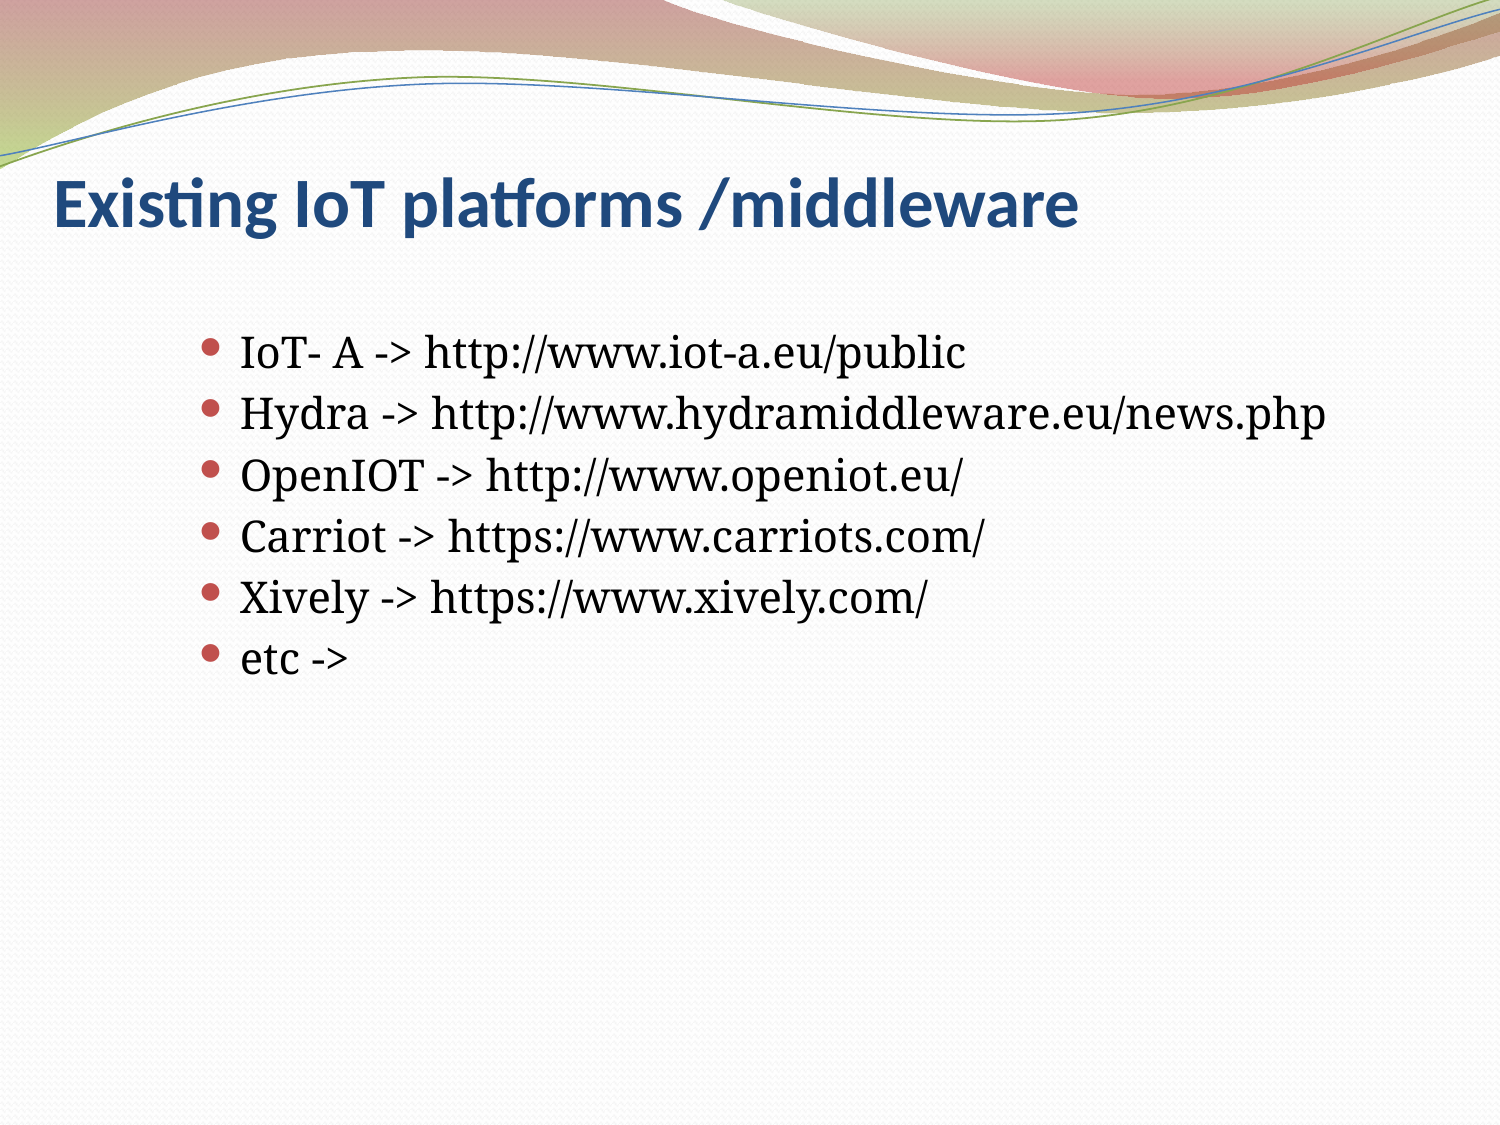

# Existing IoT platforms /middleware
IoT- A -> http://www.iot-a.eu/public
Hydra -> http://www.hydramiddleware.eu/news.php
OpenIOT -> http://www.openiot.eu/
Carriot -> https://www.carriots.com/
Xively -> https://www.xively.com/
etc ->